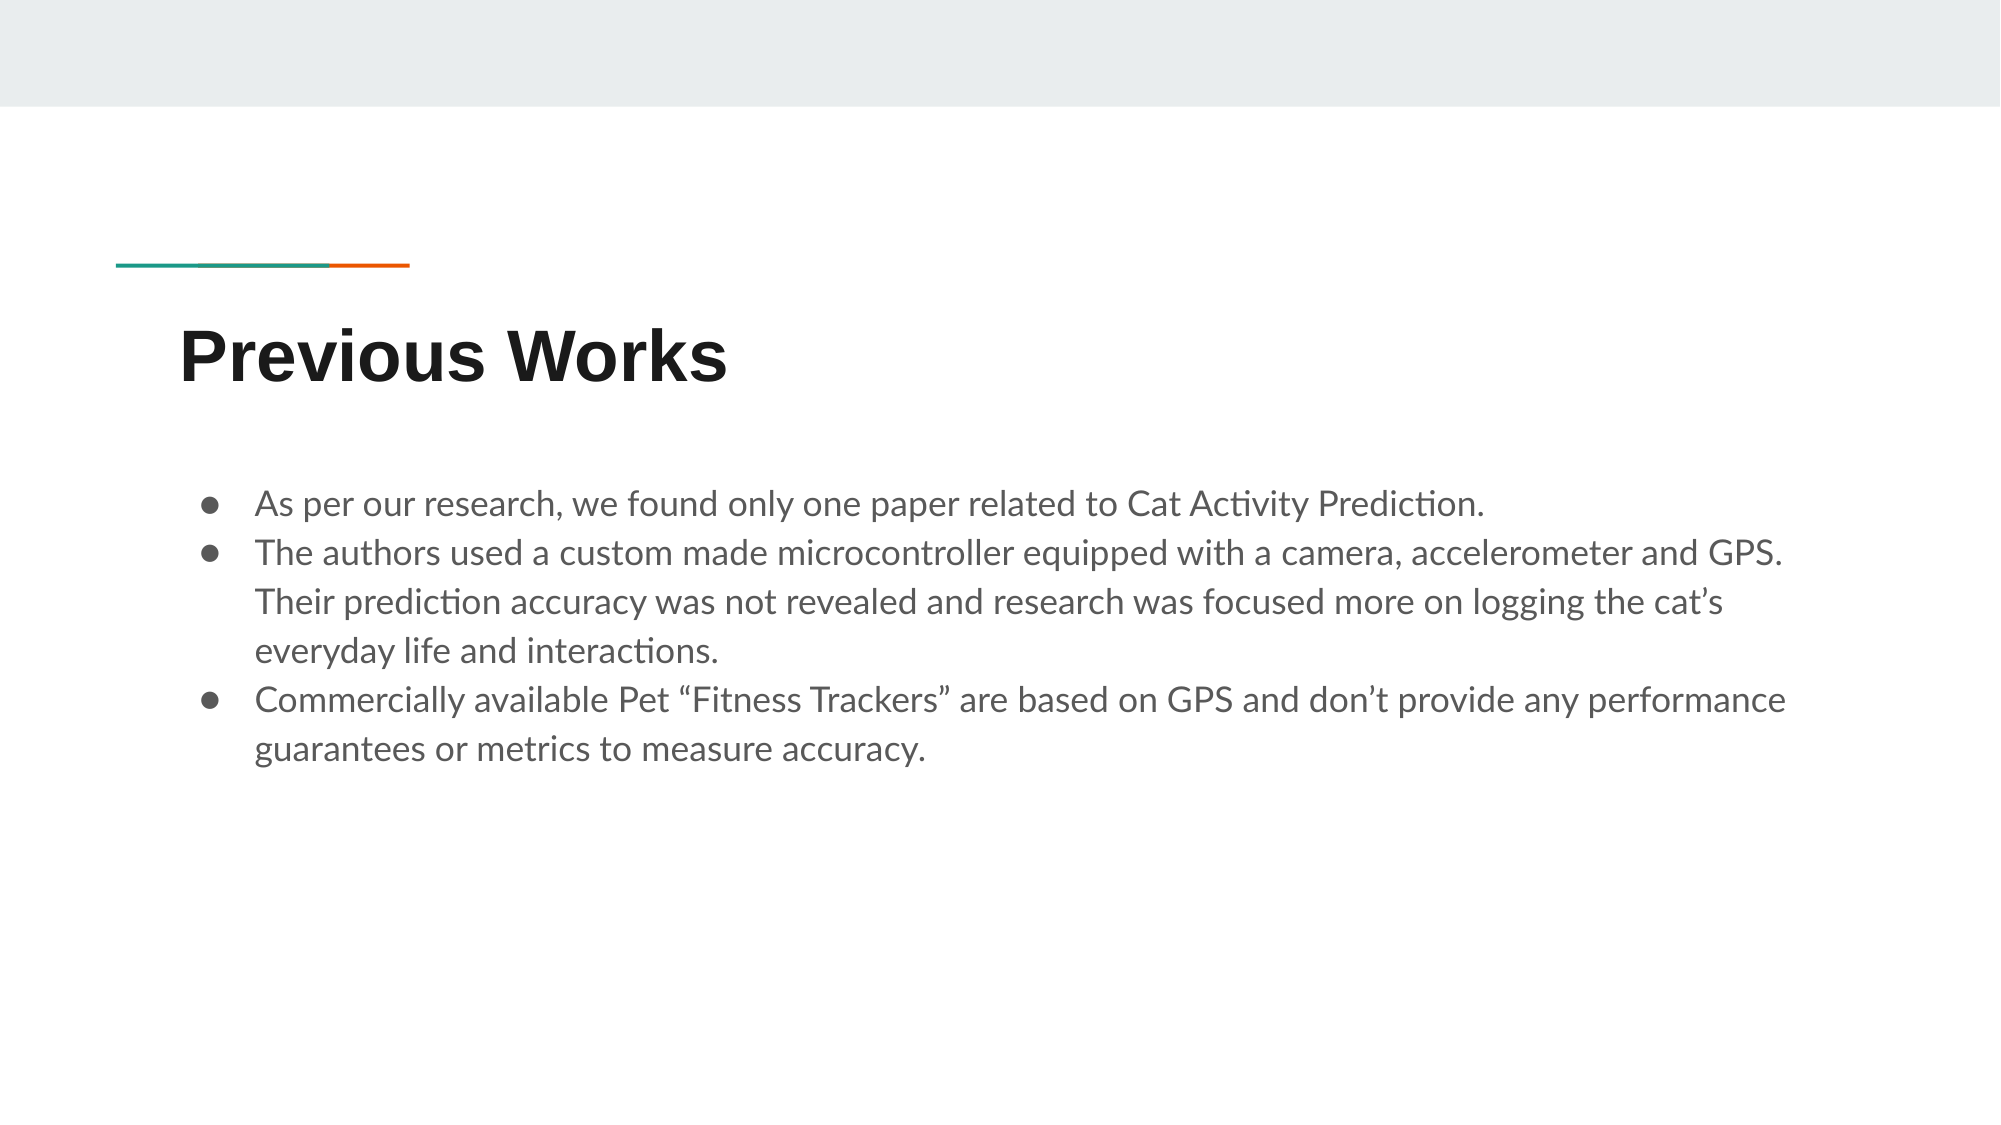

# Previous Works
As per our research, we found only one paper related to Cat Activity Prediction.
The authors used a custom made microcontroller equipped with a camera, accelerometer and GPS.  Their prediction accuracy was not revealed and research was focused more on logging the cat’s everyday life and interactions.
Commercially available Pet “Fitness Trackers” are based on GPS and don’t provide any performance guarantees or metrics to measure accuracy.